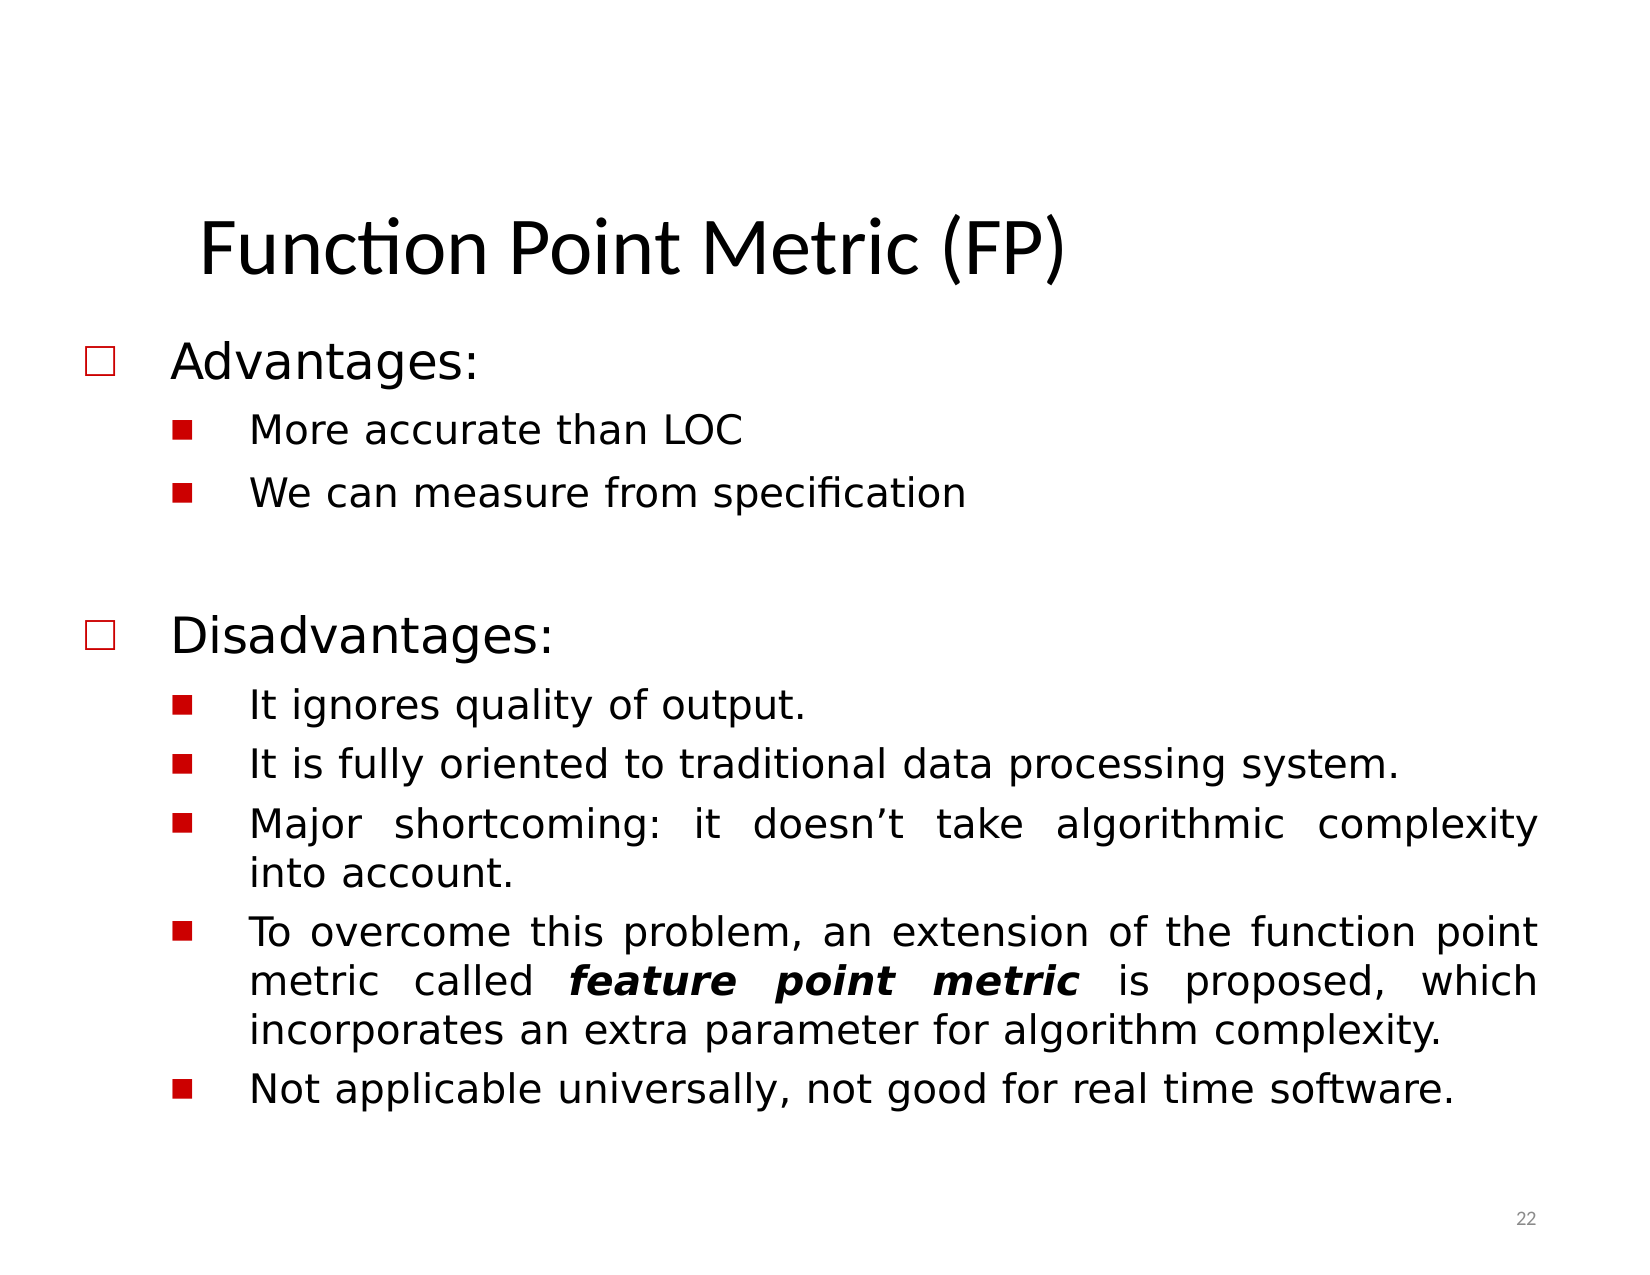

# Function Point Metric (FP)
Advantages:
More accurate than LOC
We can measure from specification

Disadvantages:
It ignores quality of output.
It is fully oriented to traditional data processing system.
Major  shortcoming:  it  doesn’t  take  algorithmic  complexity into account.
To overcome this problem, an extension of the function point metric  called  feature  point  metric  is  proposed,  which incorporates an extra parameter for algorithm complexity.
Not applicable universally, not good for real time software.
22